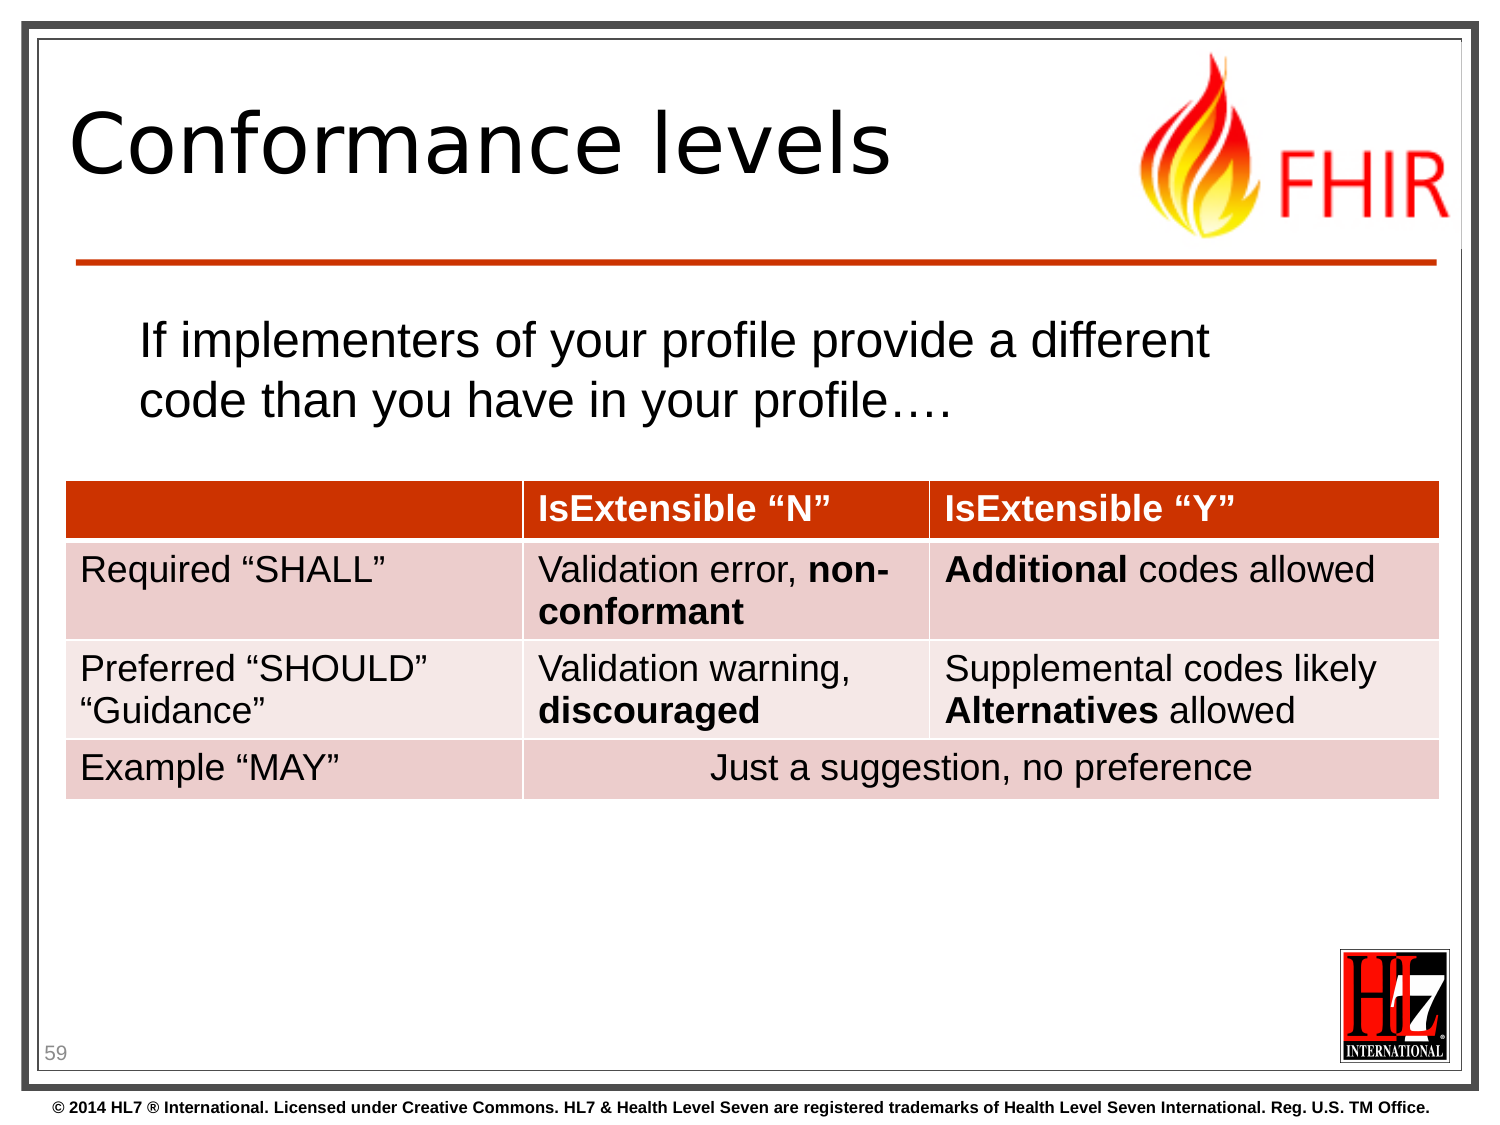

# Conformance levels
If implementers of your profile provide a different code than you have in your profile….
|  | IsExtensible “N” | IsExtensible “Y” |
| --- | --- | --- |
| Required “SHALL” | Validation error, non-conformant | Additional codes allowed |
| Preferred “SHOULD” “Guidance” | Validation warning, discouraged | Supplemental codes likely Alternatives allowed |
| Example “MAY” | Just a suggestion, no preference |  |
59